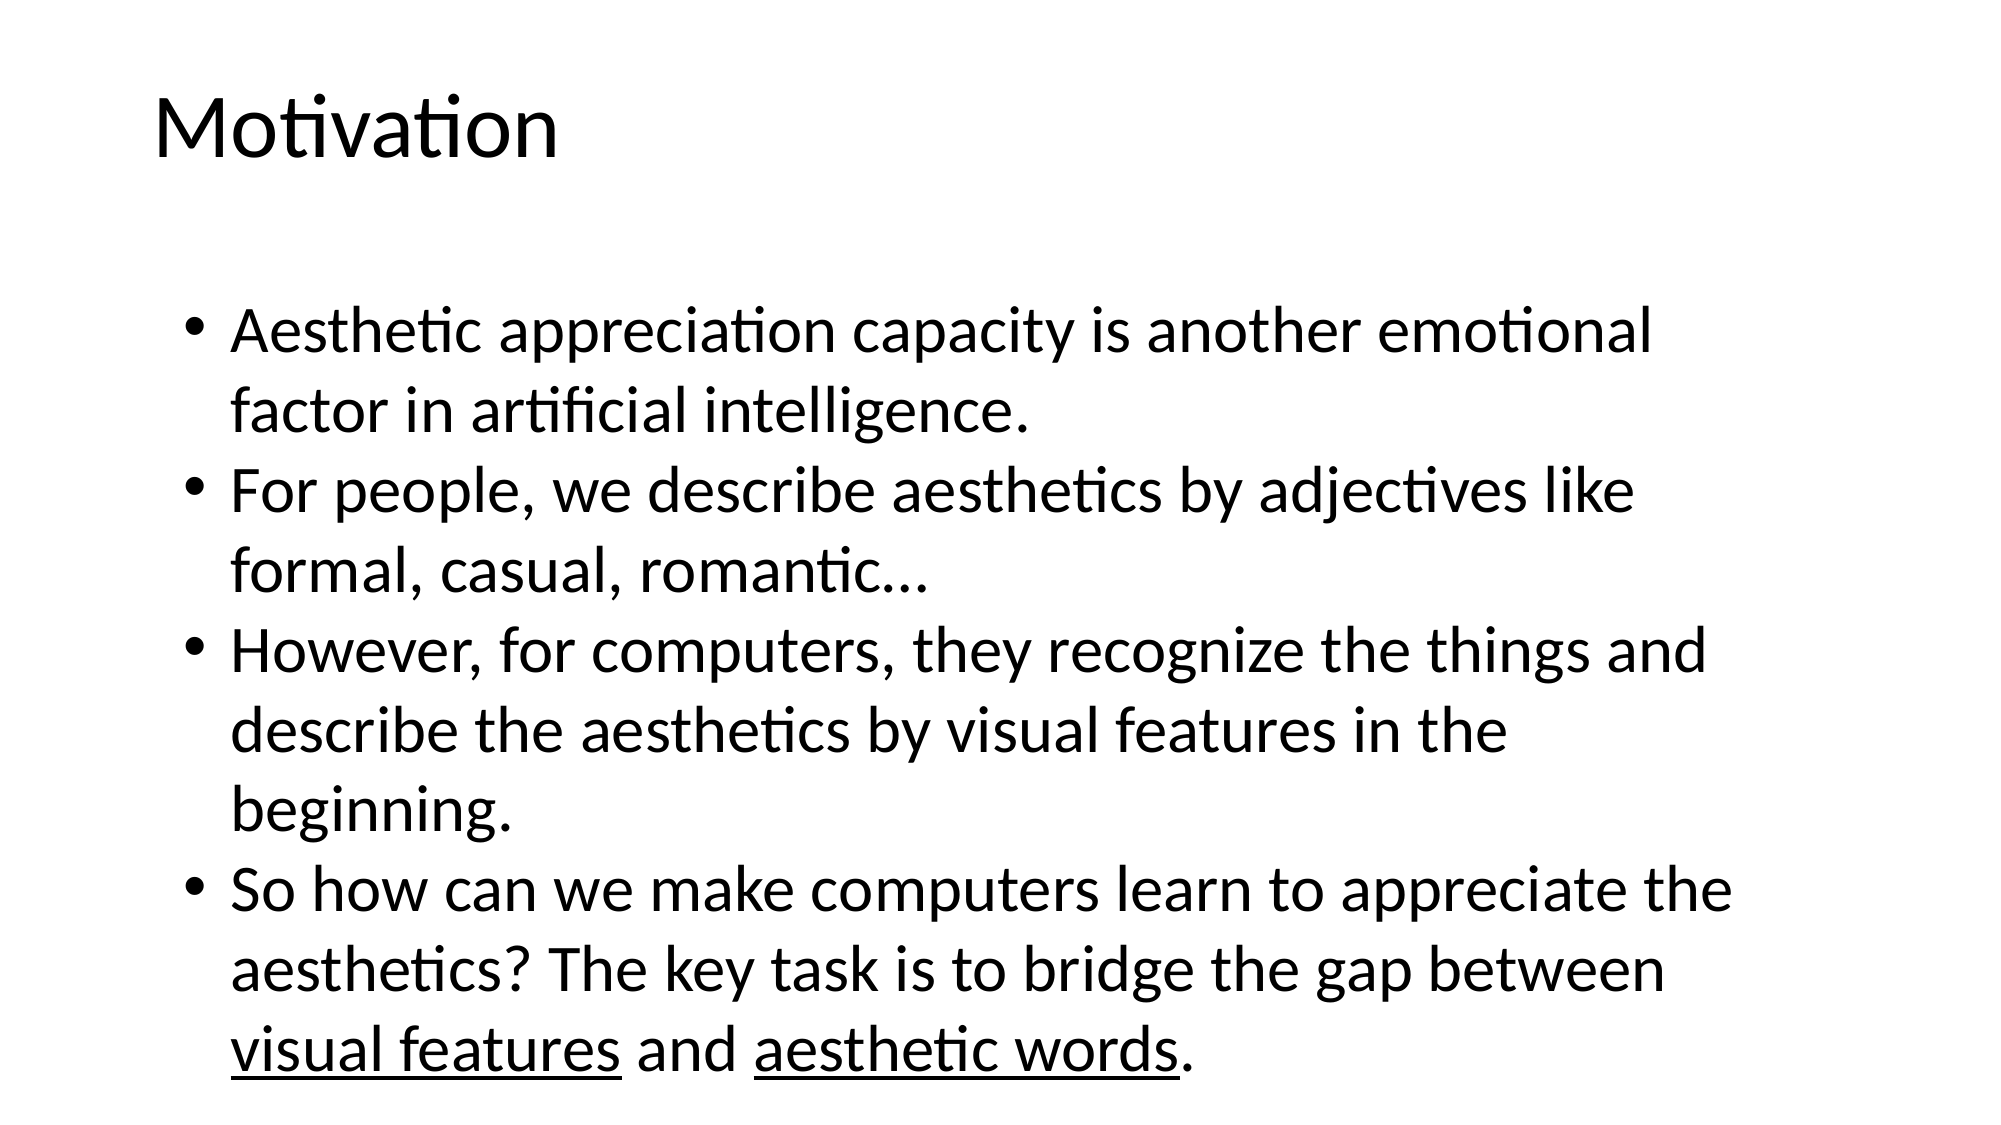

# Motivation
Aesthetic appreciation capacity is another emotional factor in artificial intelligence.
For people, we describe aesthetics by adjectives like  formal, casual, romantic…
However, for computers, they recognize the things and describe the aesthetics by visual features in the beginning.
So how can we make computers learn to appreciate the aesthetics? The key task is to bridge the gap between visual features and aesthetic words.